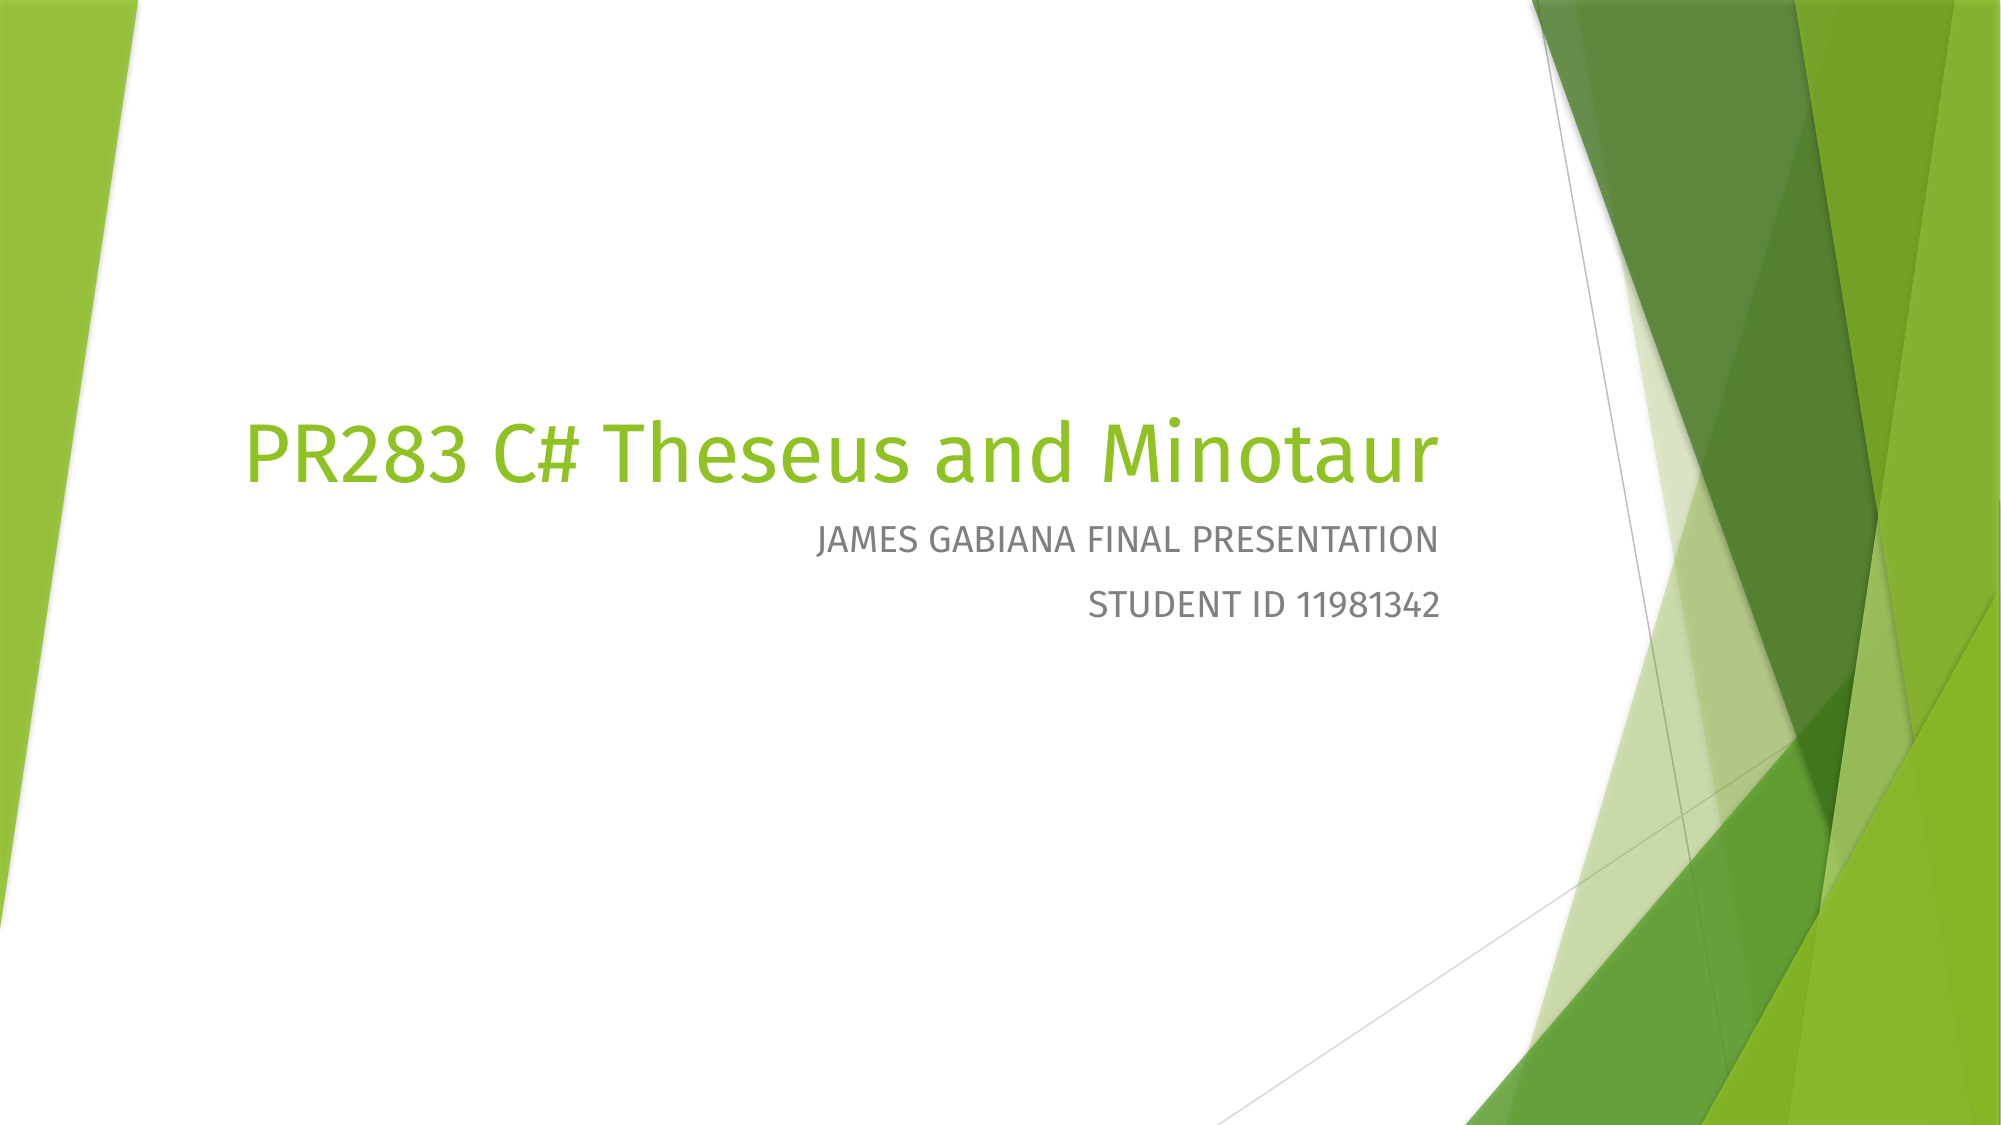

# PR283 C# Theseus and Minotaur
JAMES GABIANA FINAL PRESENTATION
STUDENT ID 11981342